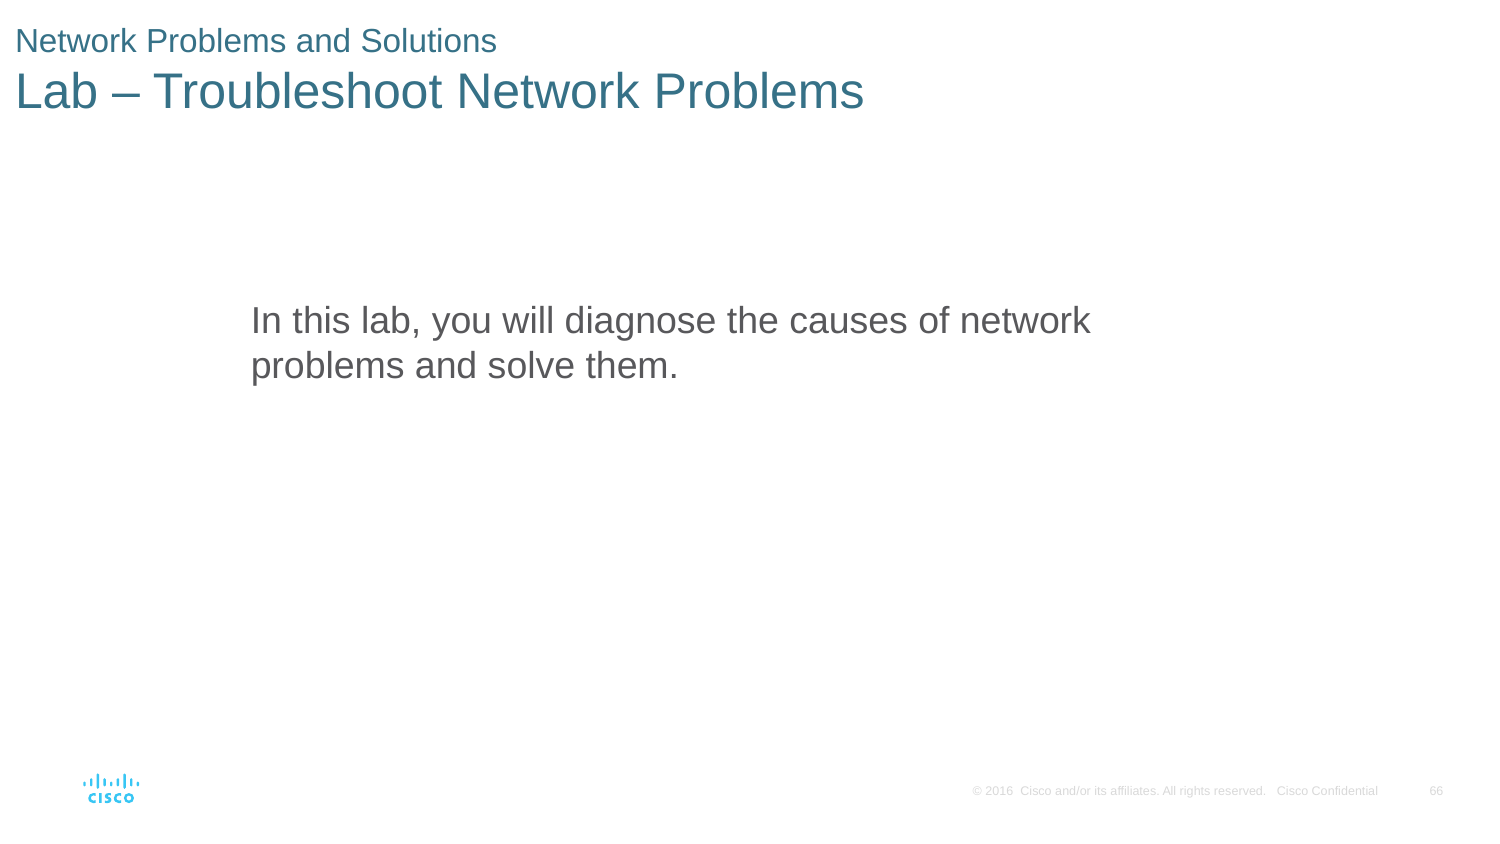

# Network Problems and Solutions Lab – Troubleshoot Network Problems
In this lab, you will diagnose the causes of network problems and solve them.